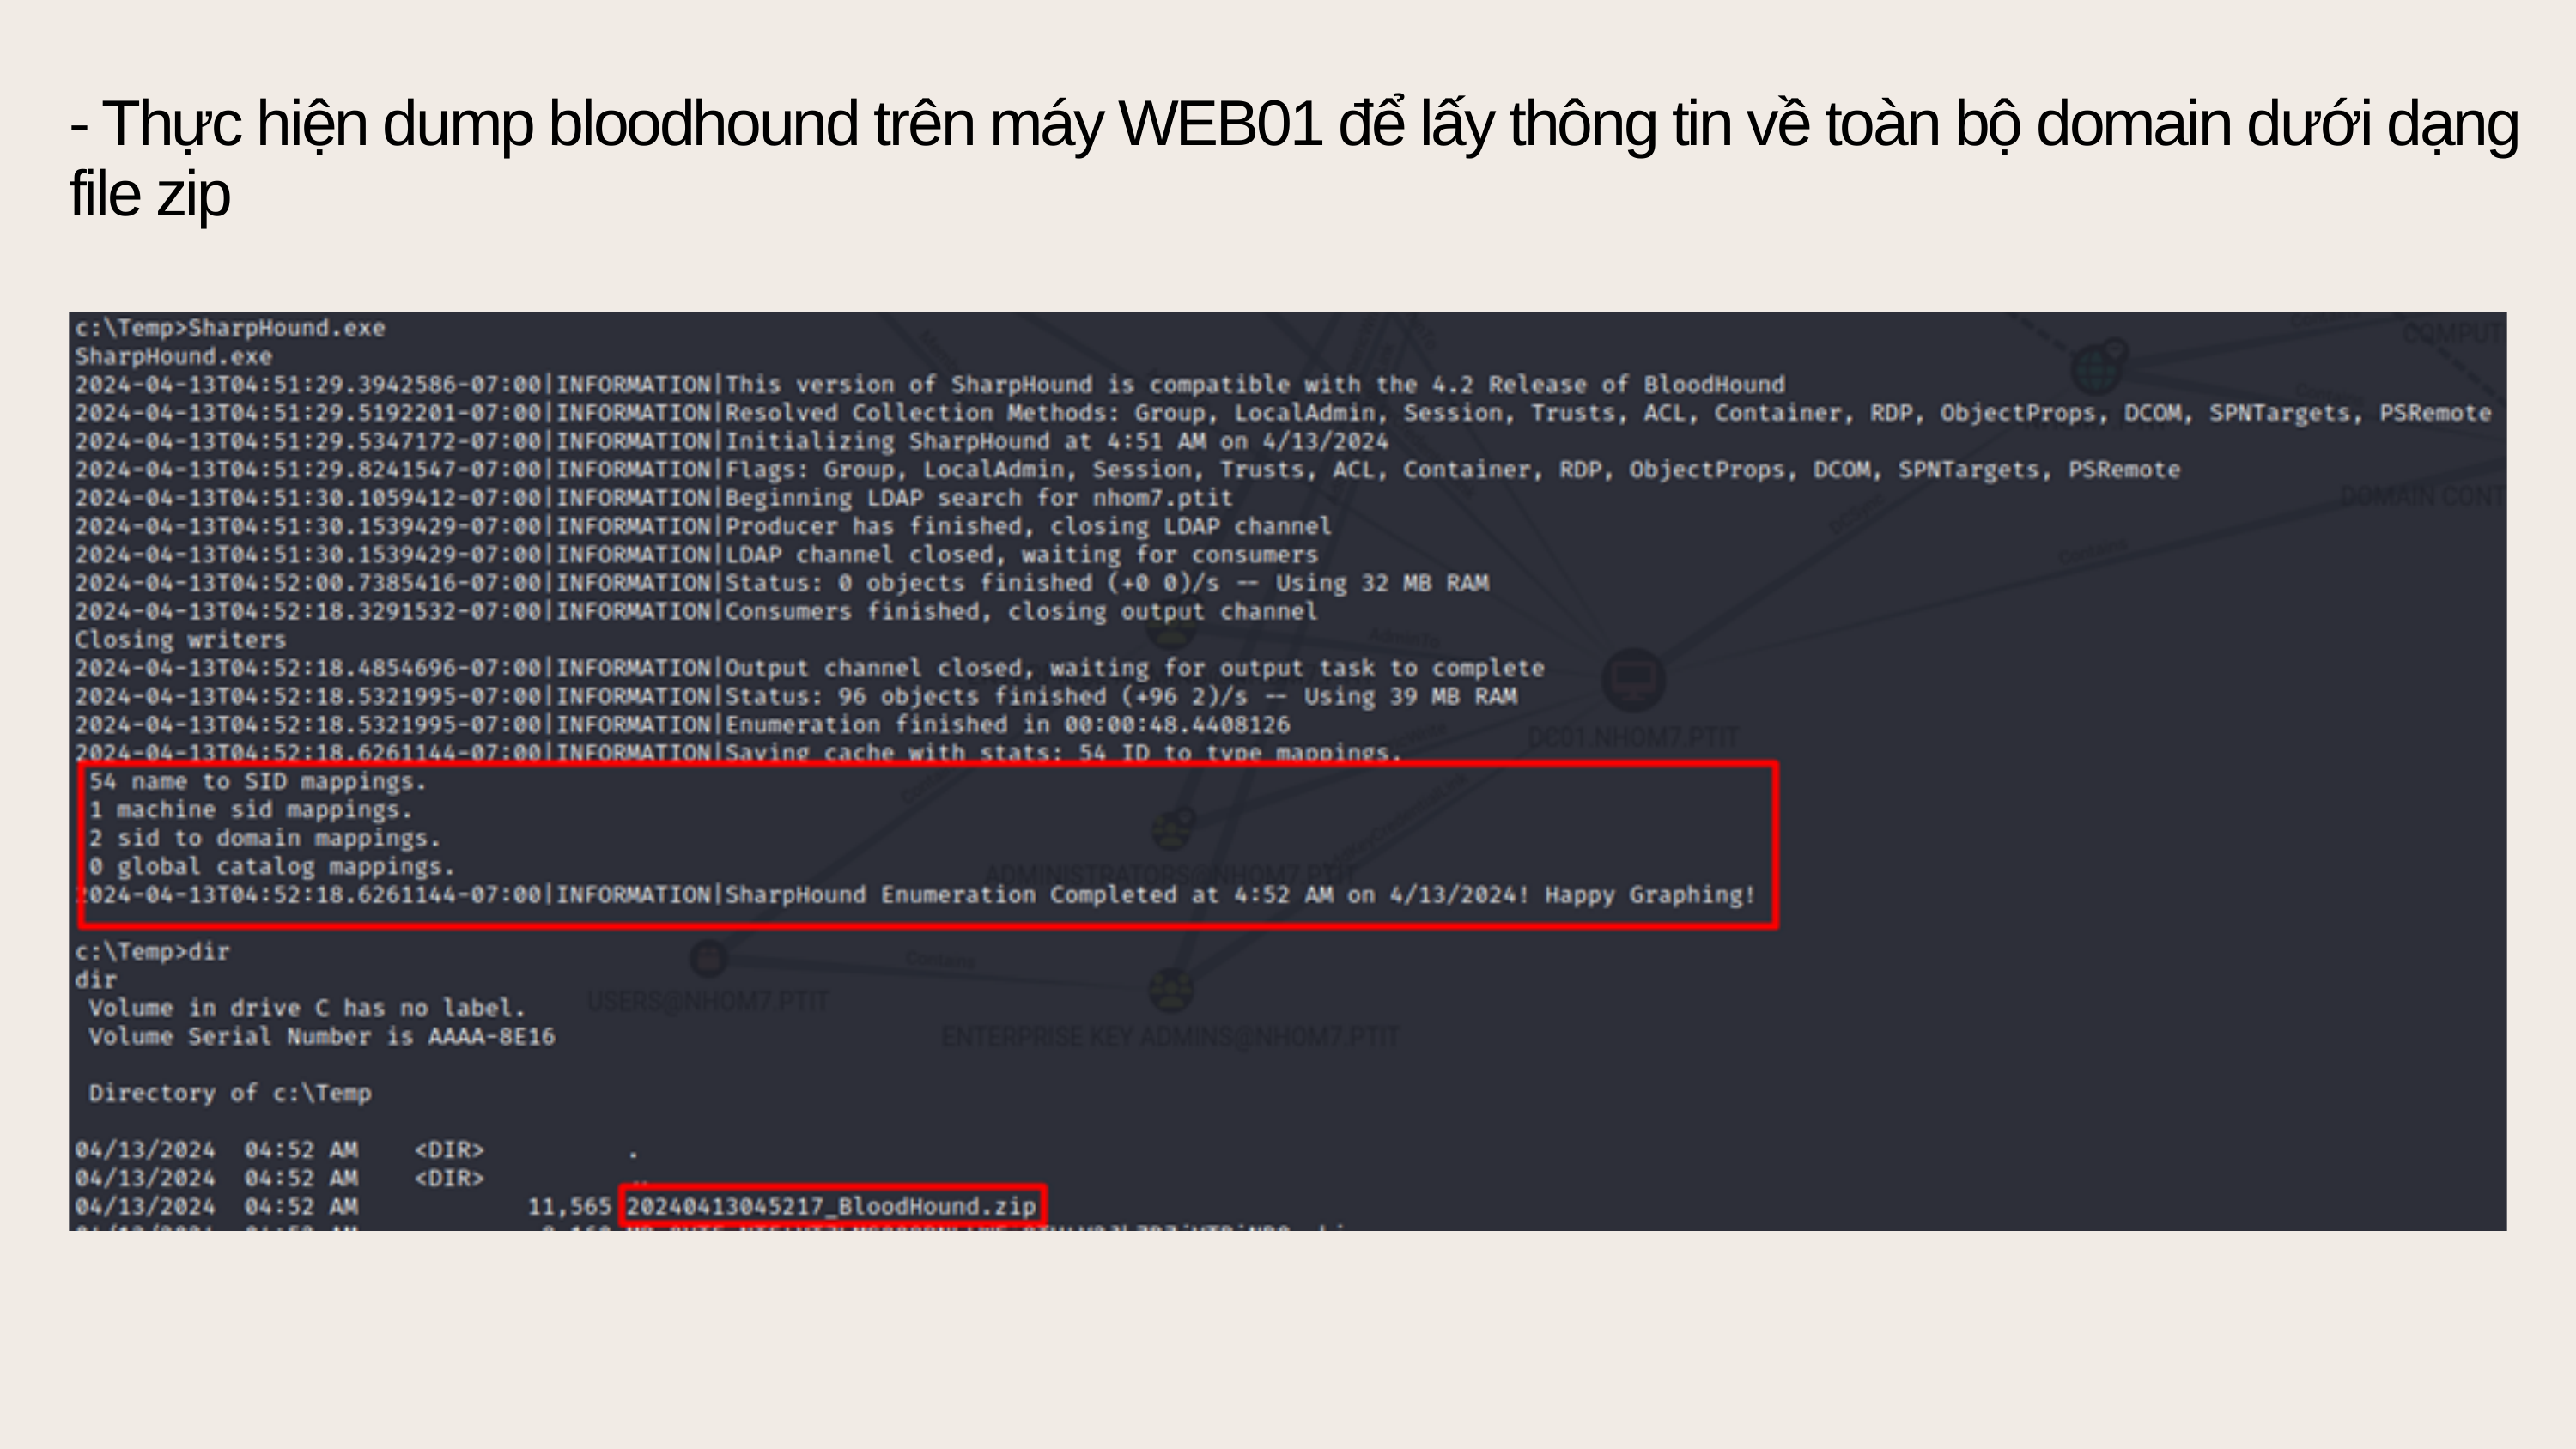

- Thực hiện dump bloodhound trên máy WEB01 để lấy thông tin về toàn bộ domain dưới dạng file zip